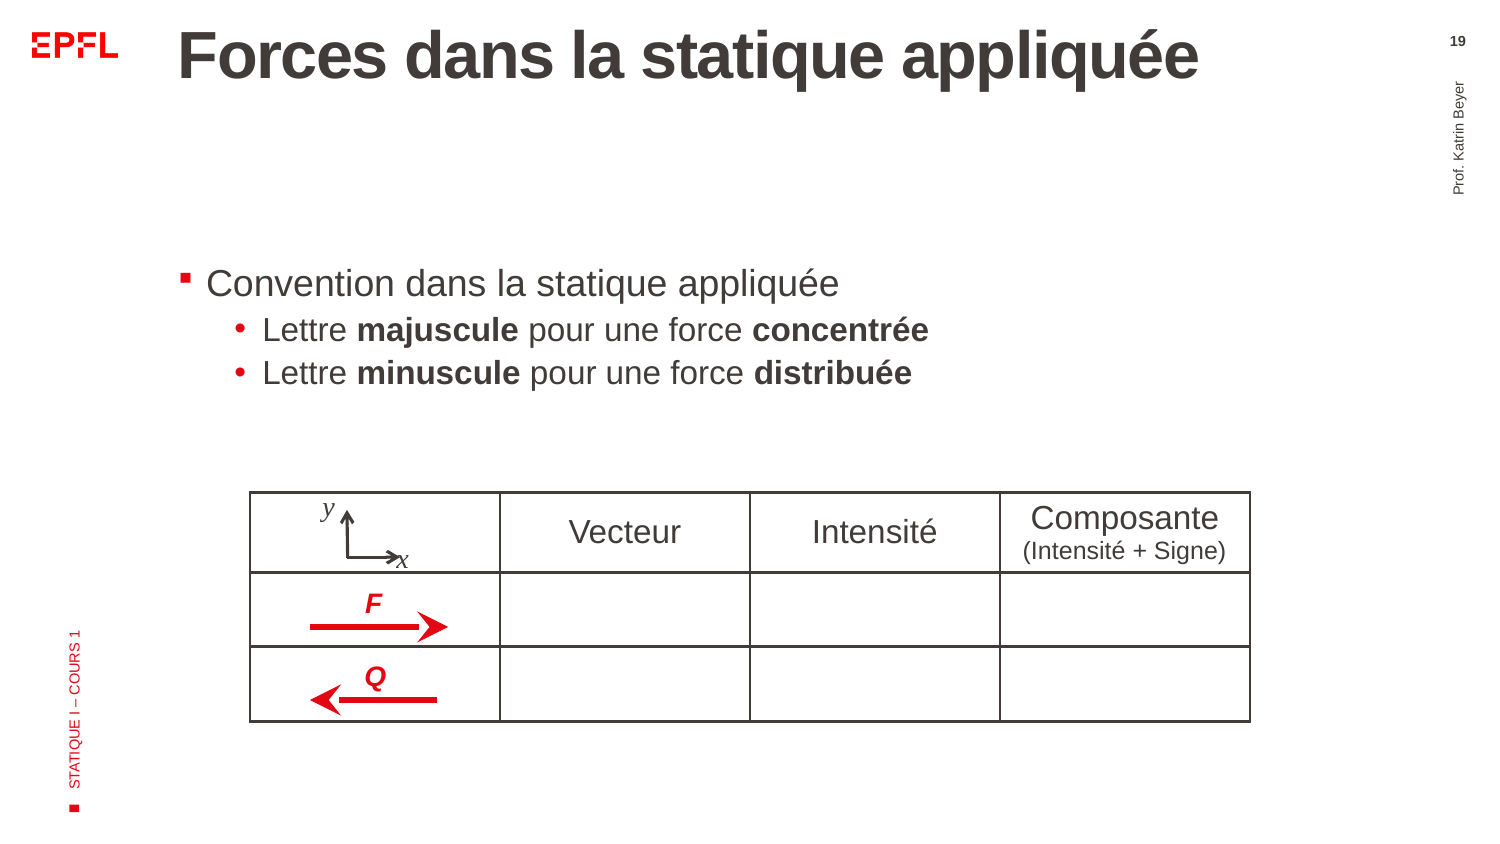

# Forces dans la statique appliquée
19
Convention dans la statique appliquée
Lettre majuscule pour une force concentrée
Lettre minuscule pour une force distribuée

Prof. Katrin Beyer
STATIQUE I – COURS 1
y
x
|  | Vecteur | Intensité | Composante (Intensité + Signe) |
| --- | --- | --- | --- |
|  |  |  |  |
|  |  |  |  |
F
Q